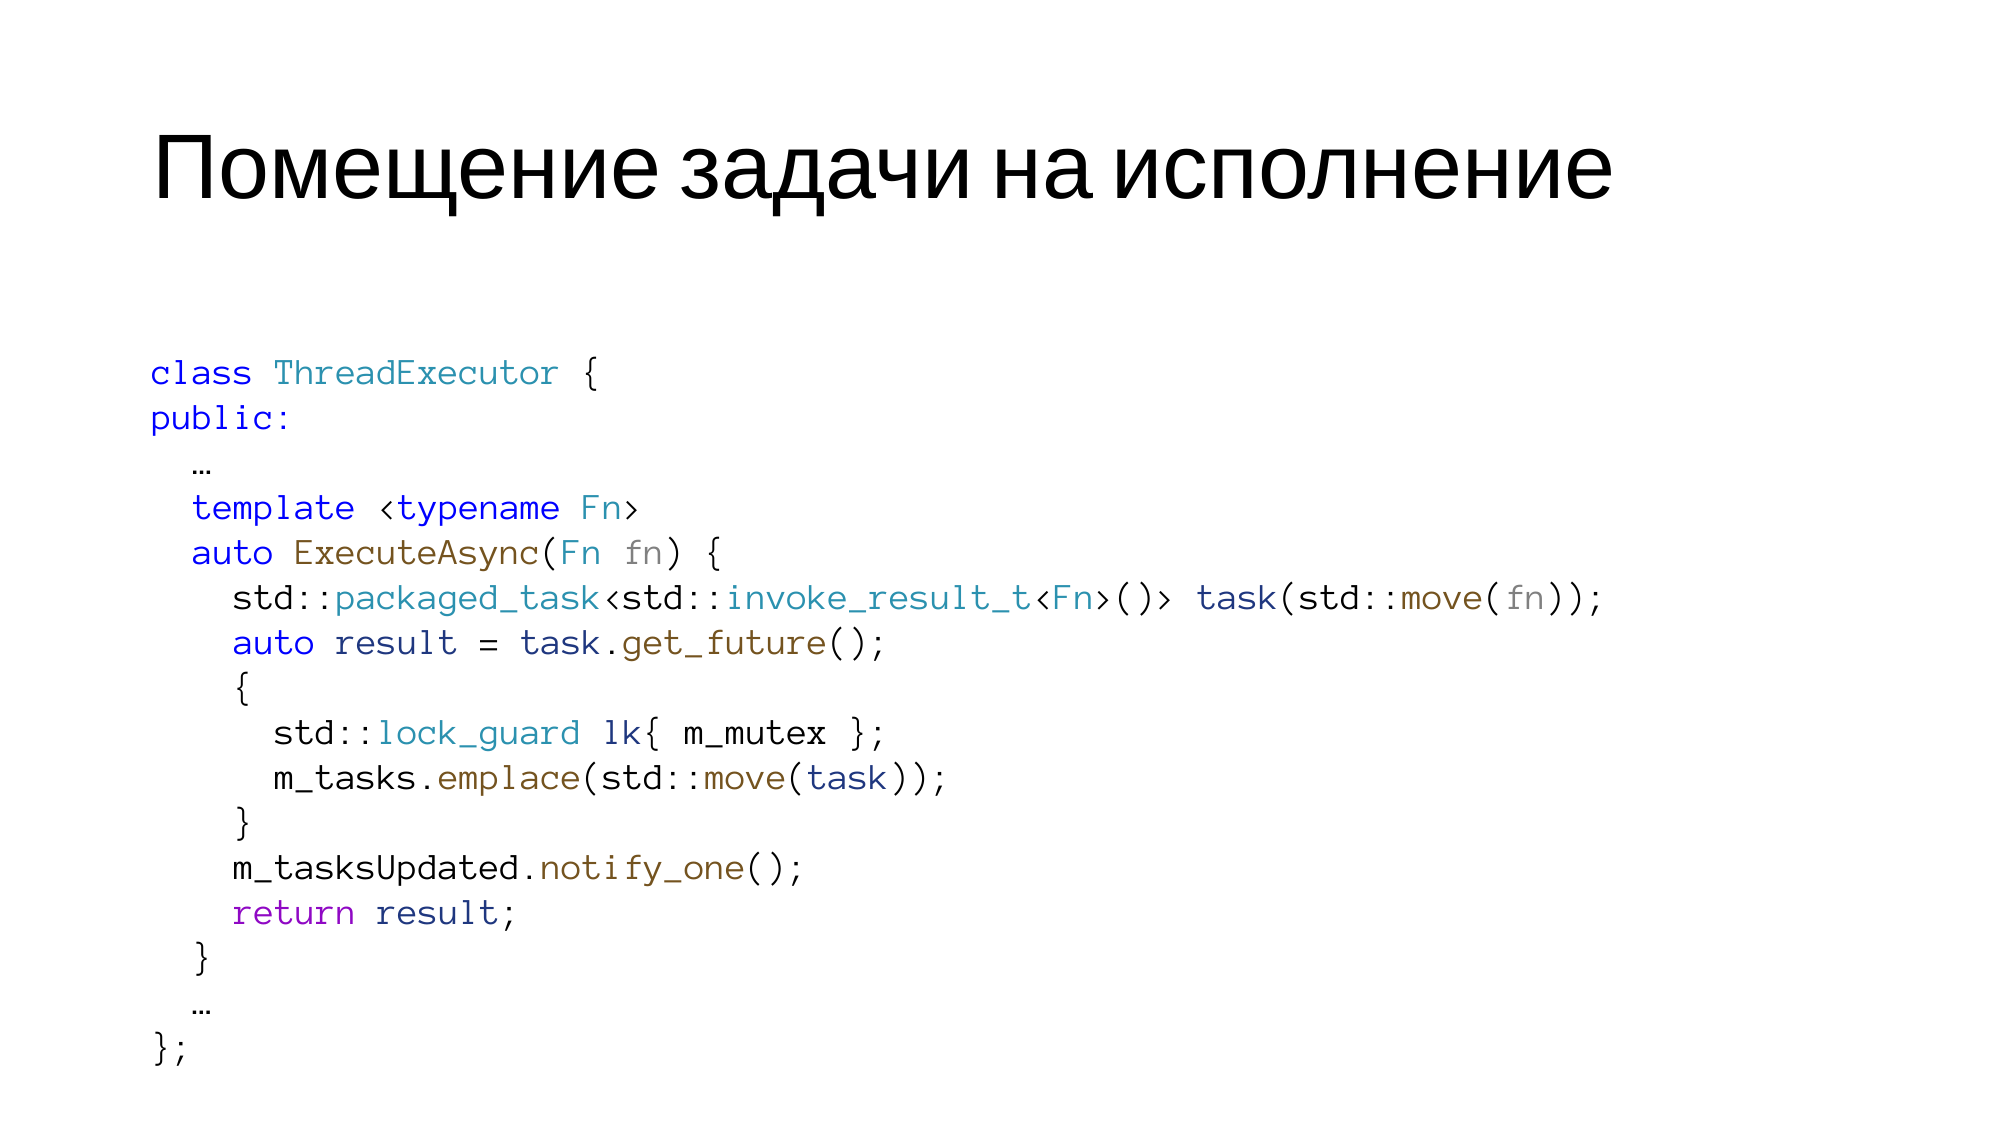

# Помещение задачи на исполнение
class ThreadExecutor {
public:
  …
  template <typename Fn>
  auto ExecuteAsync(Fn fn) {
    std::packaged_task<std::invoke_result_t<Fn>()> task(std::move(fn));
    auto result = task.get_future();
    {
      std::lock_guard lk{ m_mutex };
      m_tasks.emplace(std::move(task));
    }
    m_tasksUpdated.notify_one();
    return result;
  }
  …
};